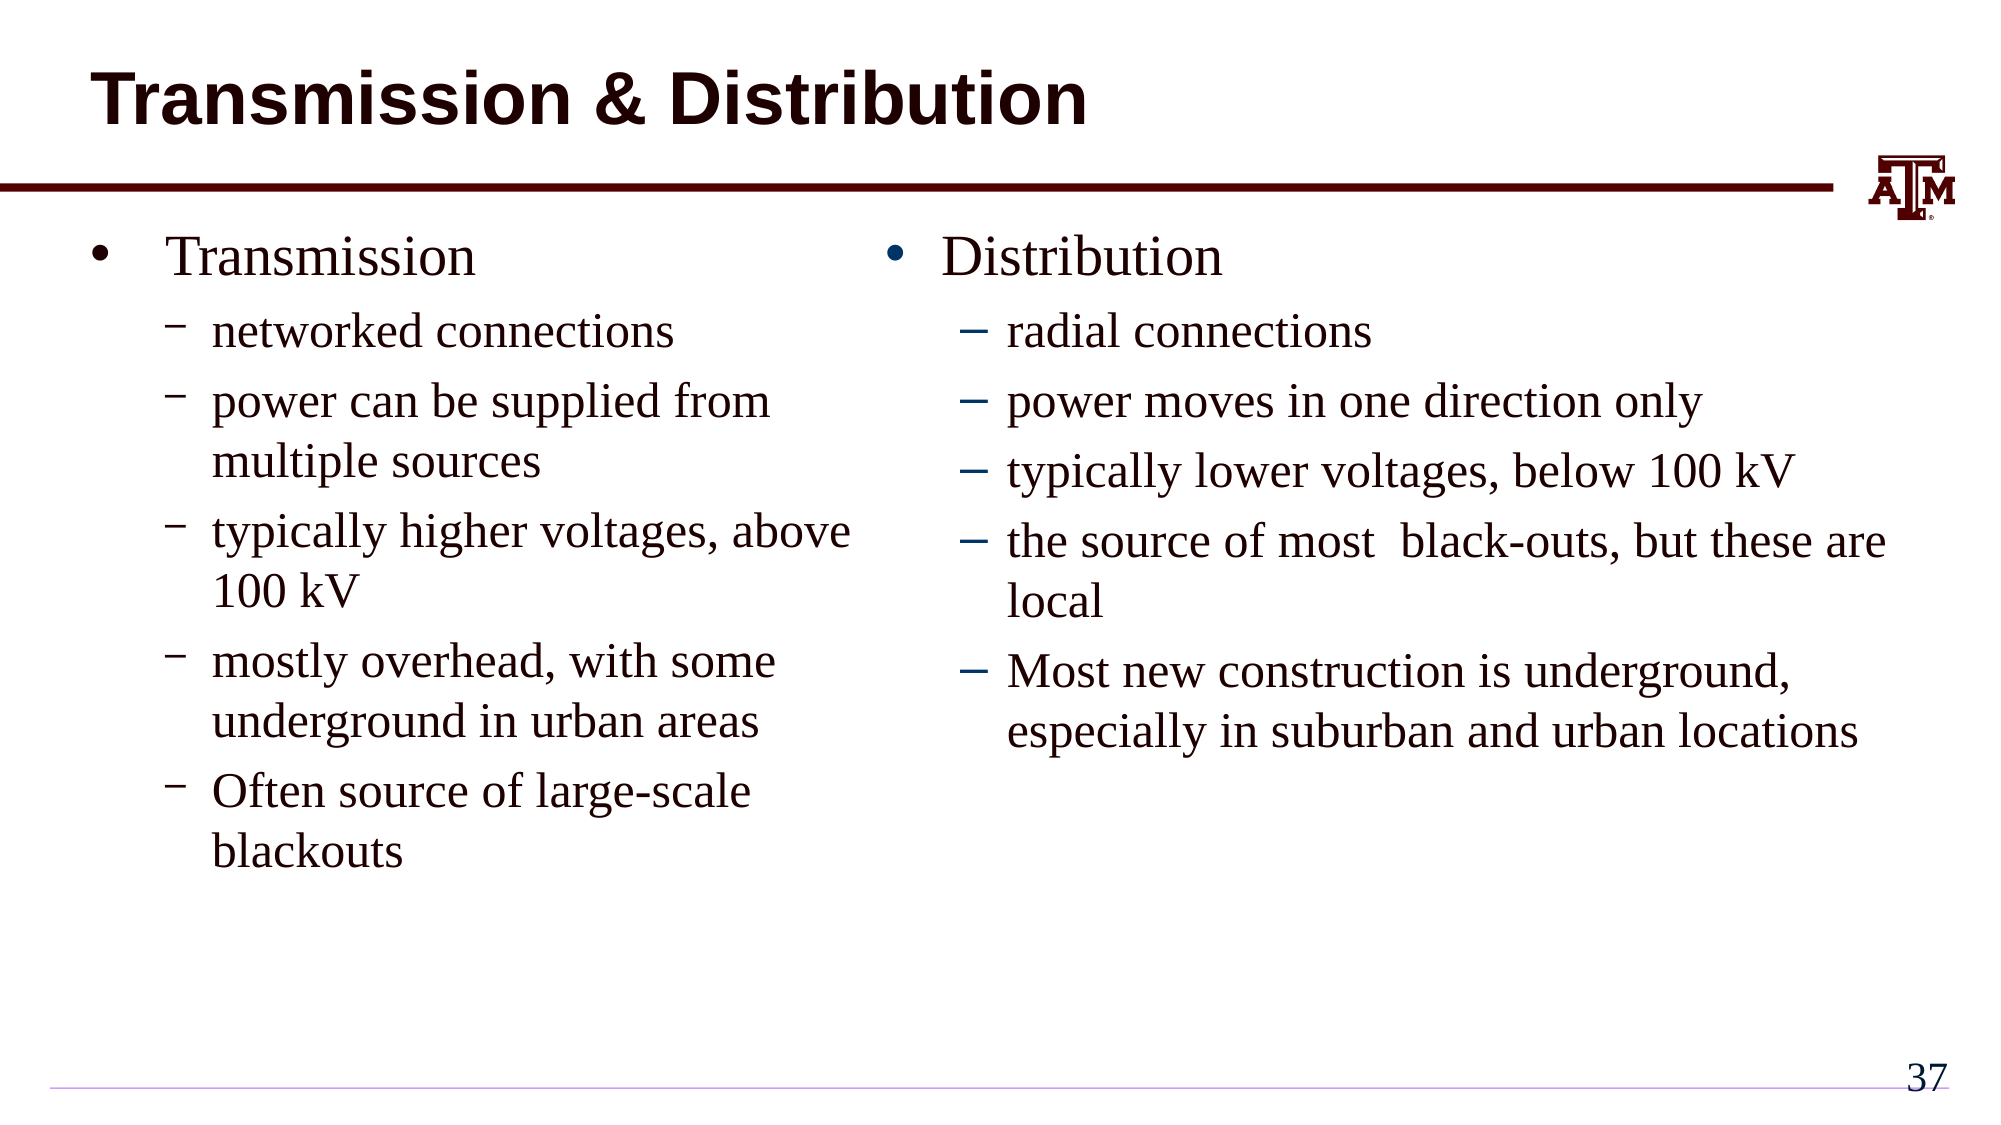

# Transmission & Distribution
Distribution
radial connections
power moves in one direction only
typically lower voltages, below 100 kV
the source of most  black-outs, but these are local
Most new construction is underground, especially in suburban and urban locations
Transmission
networked connections
power can be supplied from multiple sources
typically higher voltages, above 100 kV
mostly overhead, with some underground in urban areas
Often source of large-scale blackouts

37